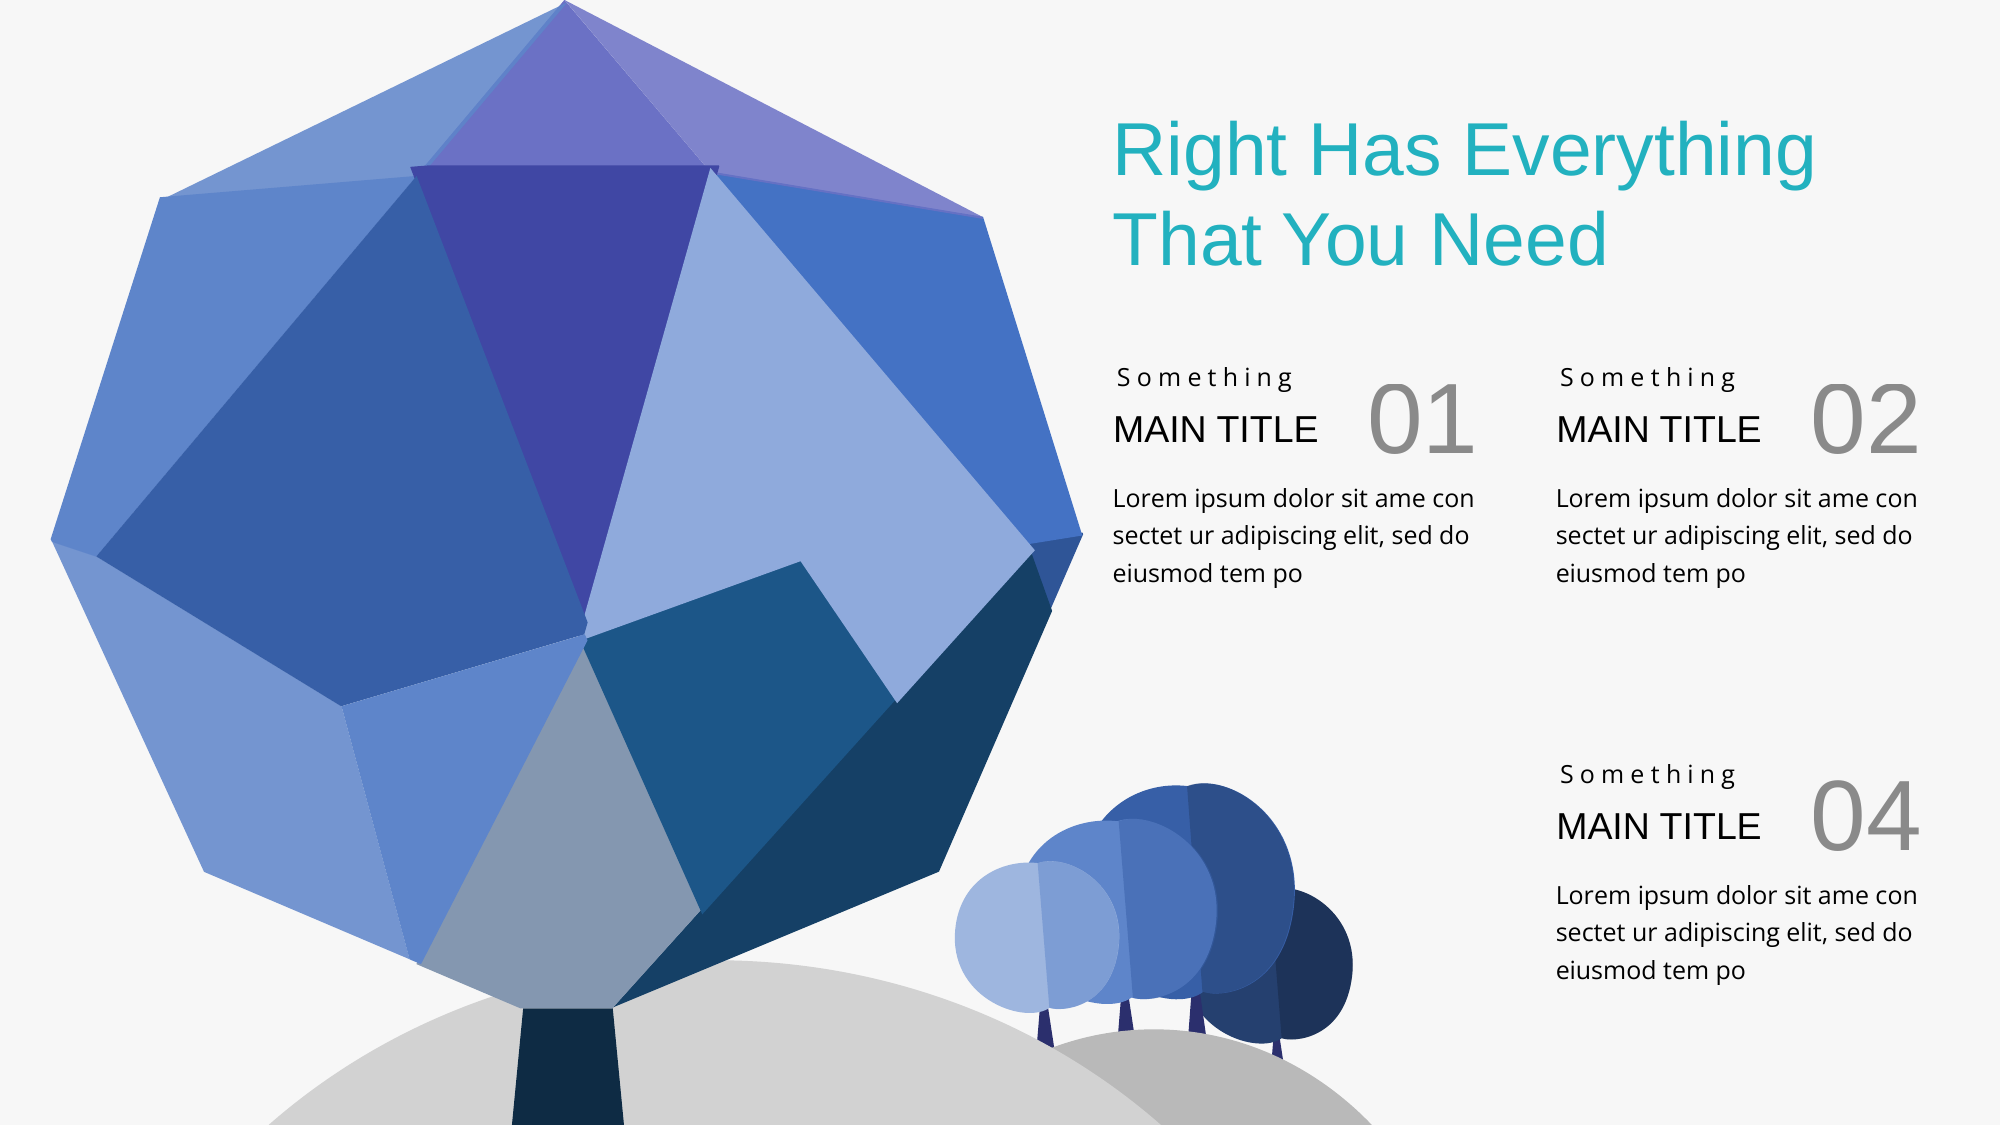

Right Has Everything That You Need
01
Something
MAIN TITLE
Lorem ipsum dolor sit ame con sectet ur adipiscing elit, sed do eiusmod tem po
02
Something
MAIN TITLE
Lorem ipsum dolor sit ame con sectet ur adipiscing elit, sed do eiusmod tem po
04
Something
MAIN TITLE
Lorem ipsum dolor sit ame con sectet ur adipiscing elit, sed do eiusmod tem po